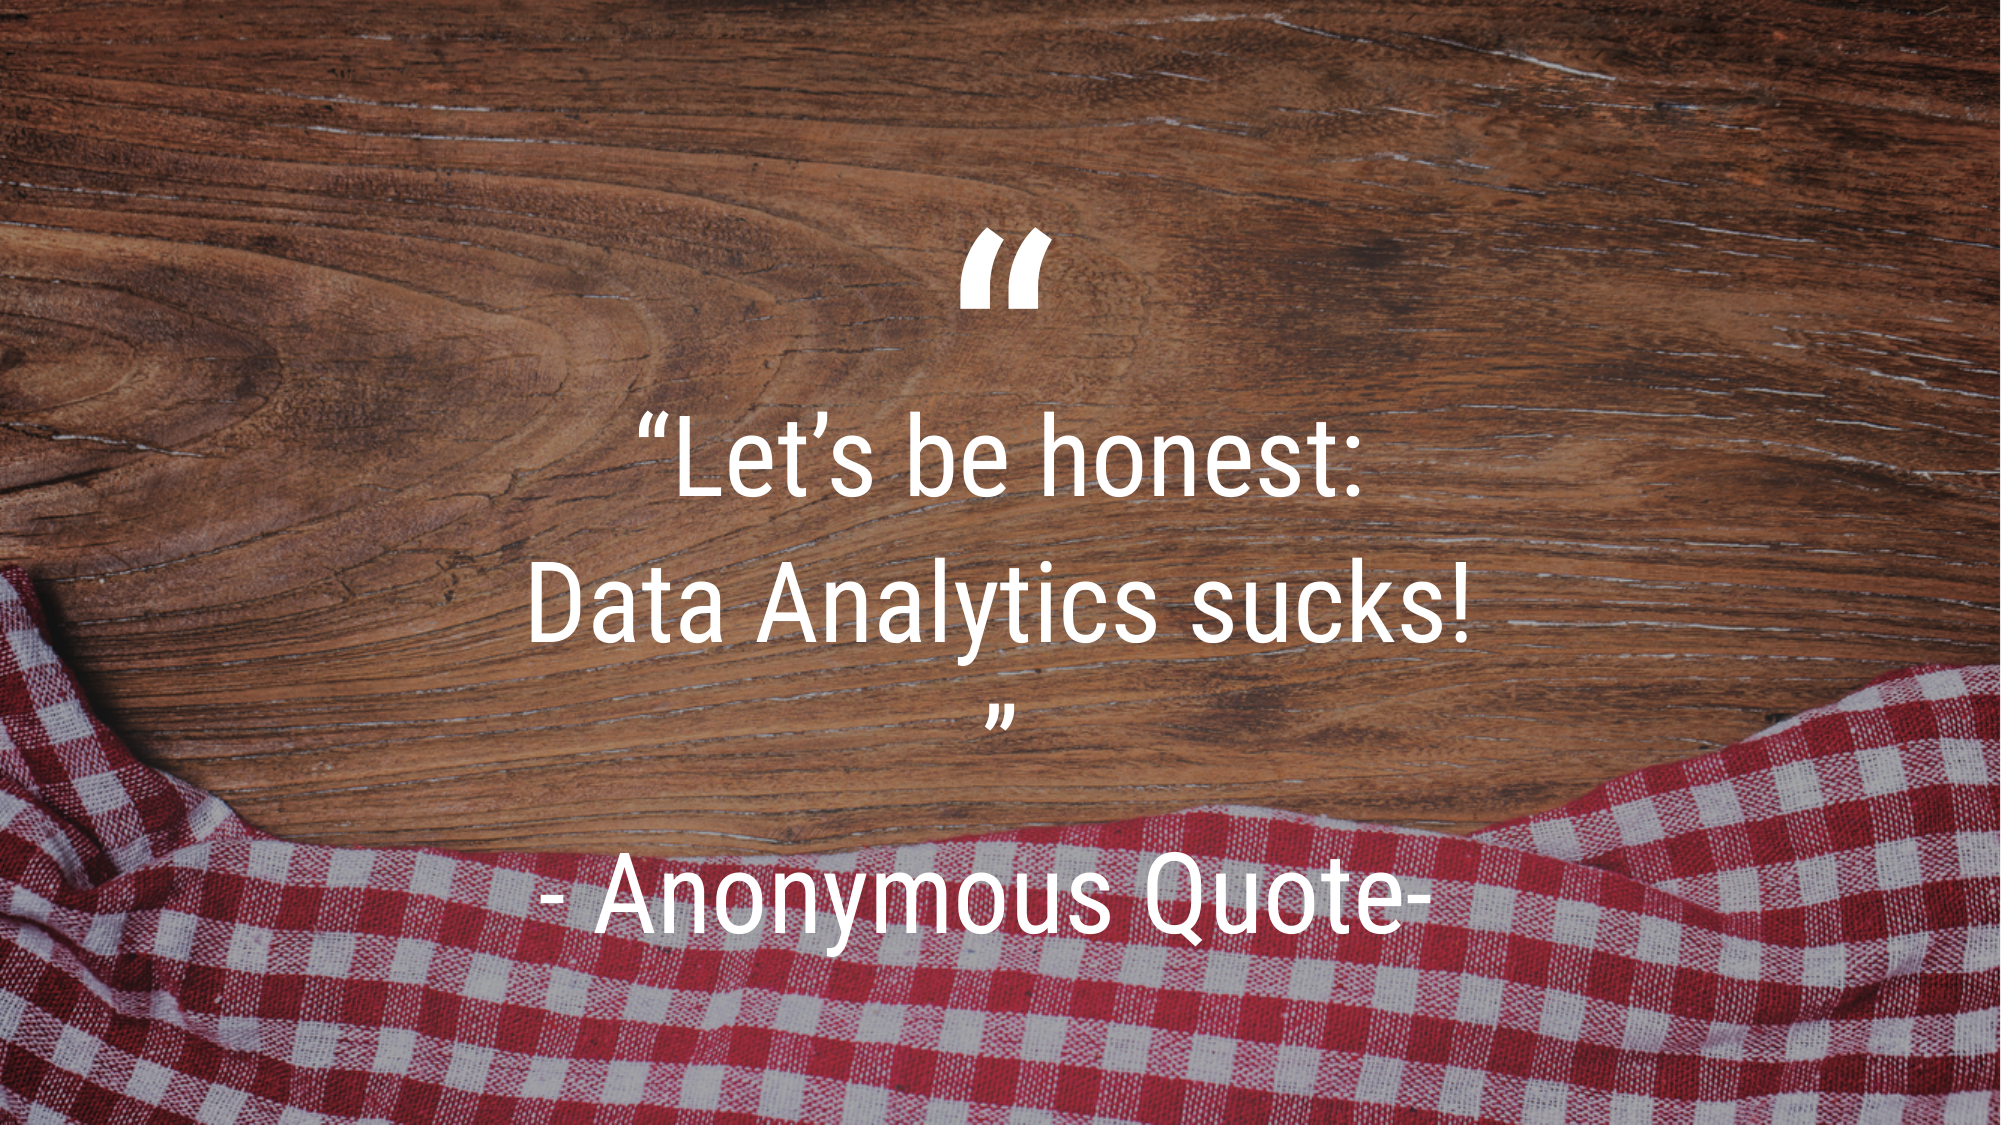

“
“Let’s be honest:
Data Analytics sucks!
”
- Anonymous Quote-